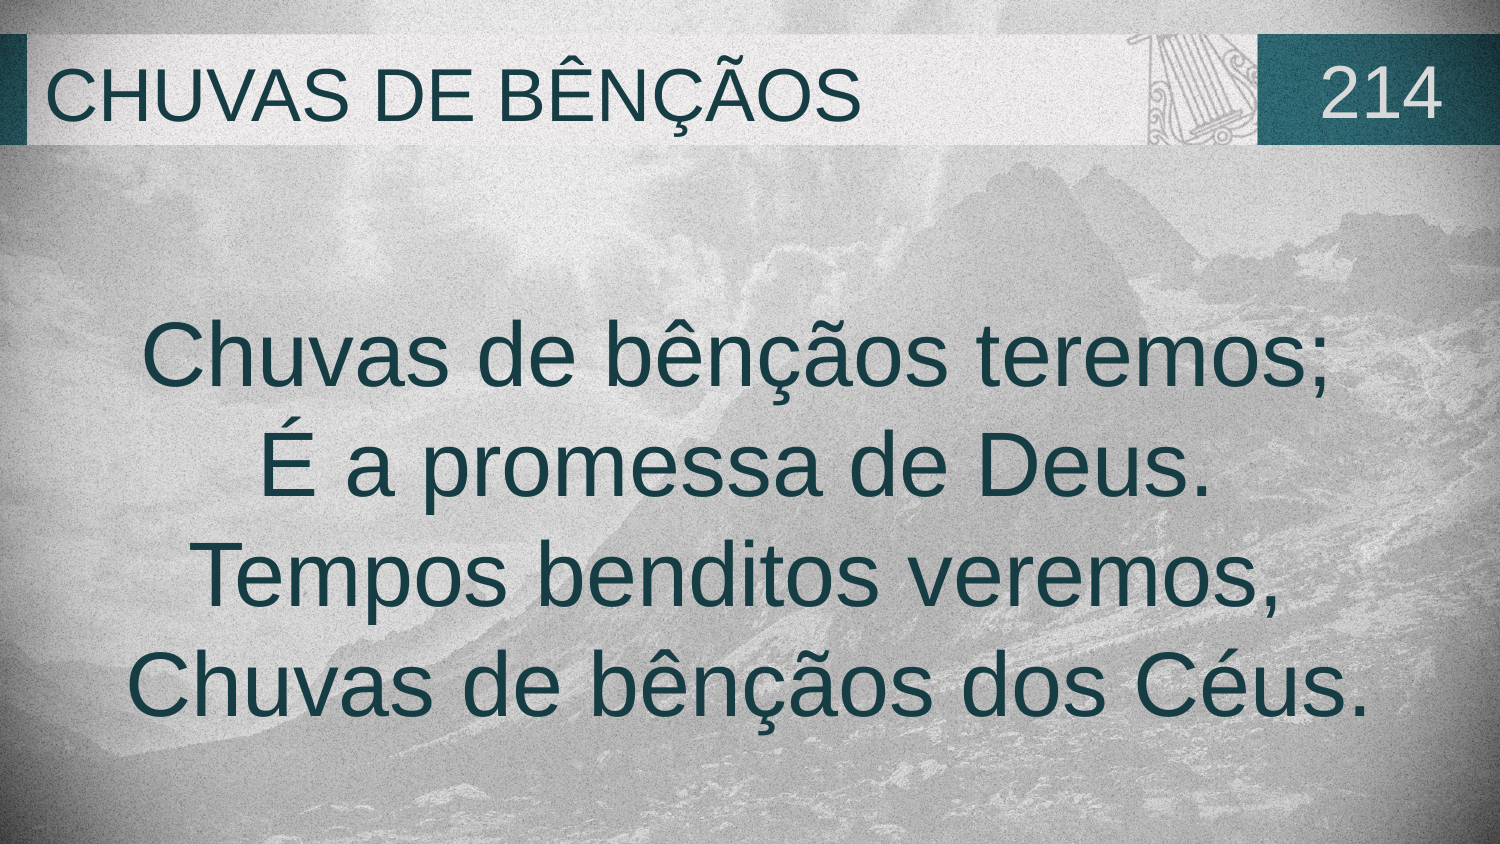

# CHUVAS DE BÊNÇÃOS
214
Chuvas de bênçãos teremos;
É a promessa de Deus.
Tempos benditos veremos,
Chuvas de bênçãos dos Céus.